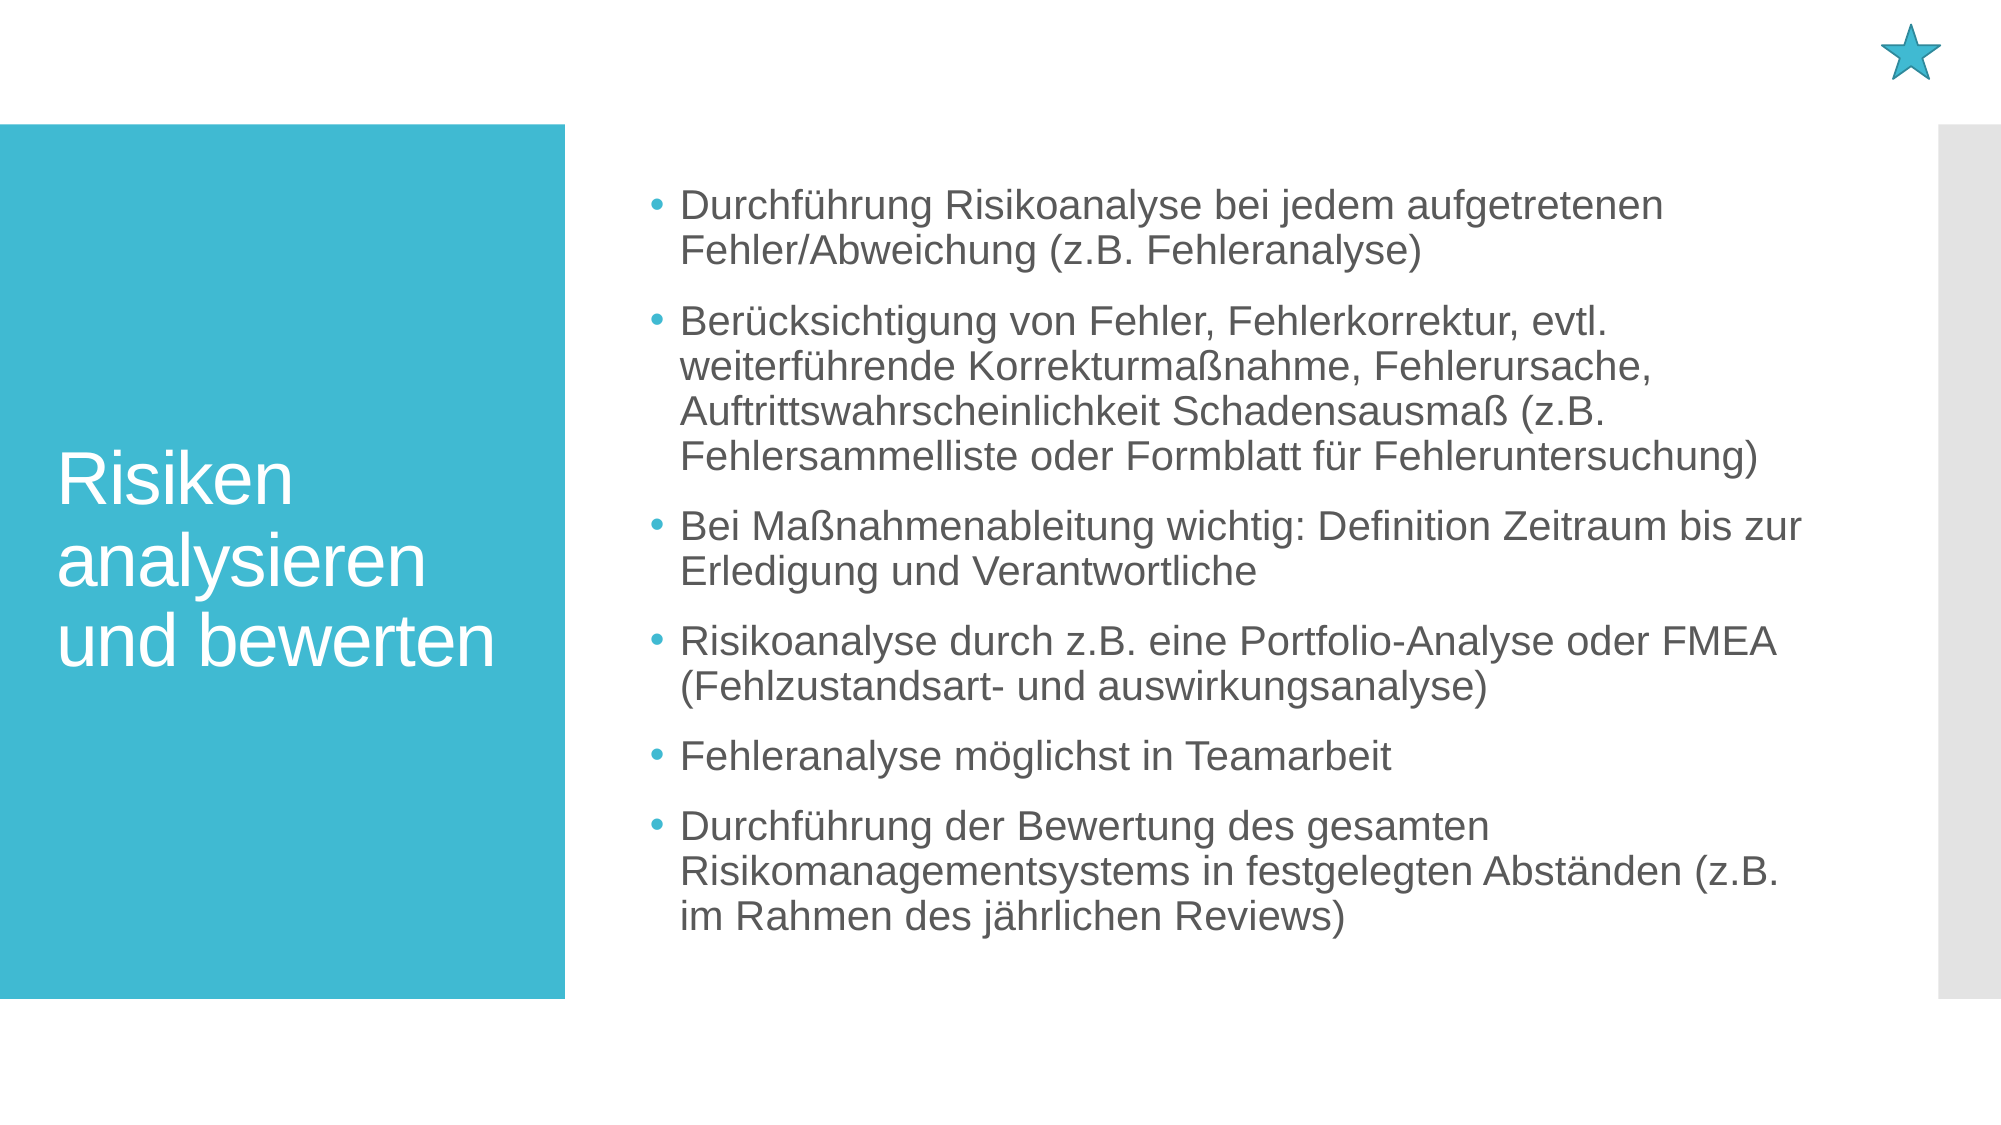

Durchführung Risikoanalyse bei jedem aufgetretenen Fehler/Abweichung (z.B. Fehleranalyse)
Berücksichtigung von Fehler, Fehlerkorrektur, evtl. weiterführende Korrekturmaßnahme, Fehlerursache, Auftrittswahrscheinlichkeit Schadensausmaß (z.B. Fehlersammelliste oder Formblatt für Fehleruntersuchung)
Bei Maßnahmenableitung wichtig: Definition Zeitraum bis zur Erledigung und Verantwortliche
Risikoanalyse durch z.B. eine Portfolio-Analyse oder FMEA (Fehlzustandsart- und auswirkungsanalyse)
Fehleranalyse möglichst in Teamarbeit
Durchführung der Bewertung des gesamten Risikomanagementsystems in festgelegten Abständen (z.B. im Rahmen des jährlichen Reviews)
# Risiken analysieren und bewerten